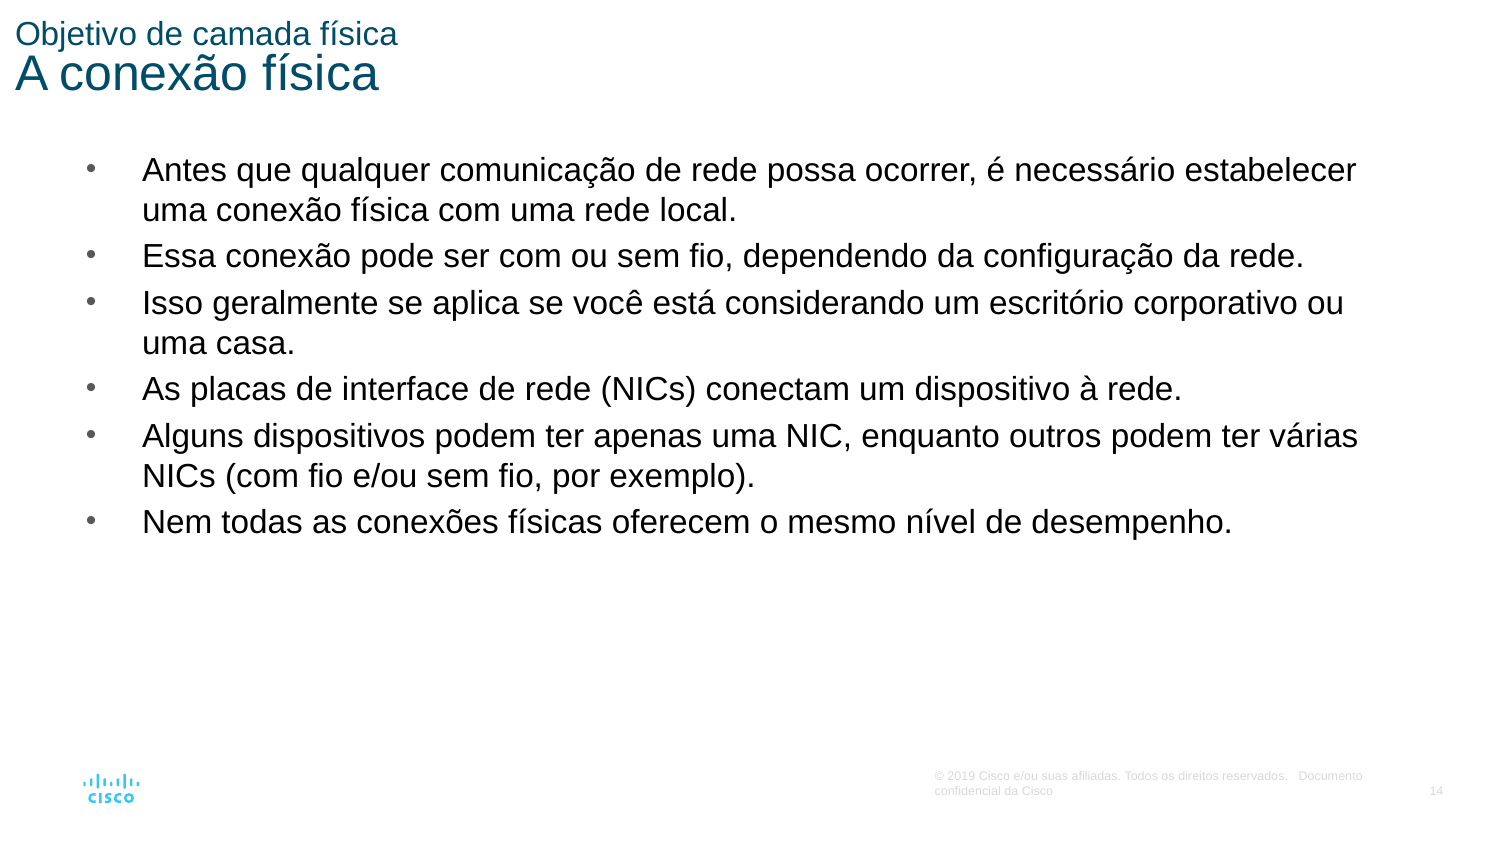

# Objetivo de camada física A conexão física
Antes que qualquer comunicação de rede possa ocorrer, é necessário estabelecer uma conexão física com uma rede local.
Essa conexão pode ser com ou sem fio, dependendo da configuração da rede.
Isso geralmente se aplica se você está considerando um escritório corporativo ou uma casa.
As placas de interface de rede (NICs) conectam um dispositivo à rede.
Alguns dispositivos podem ter apenas uma NIC, enquanto outros podem ter várias NICs (com fio e/ou sem fio, por exemplo).
Nem todas as conexões físicas oferecem o mesmo nível de desempenho.